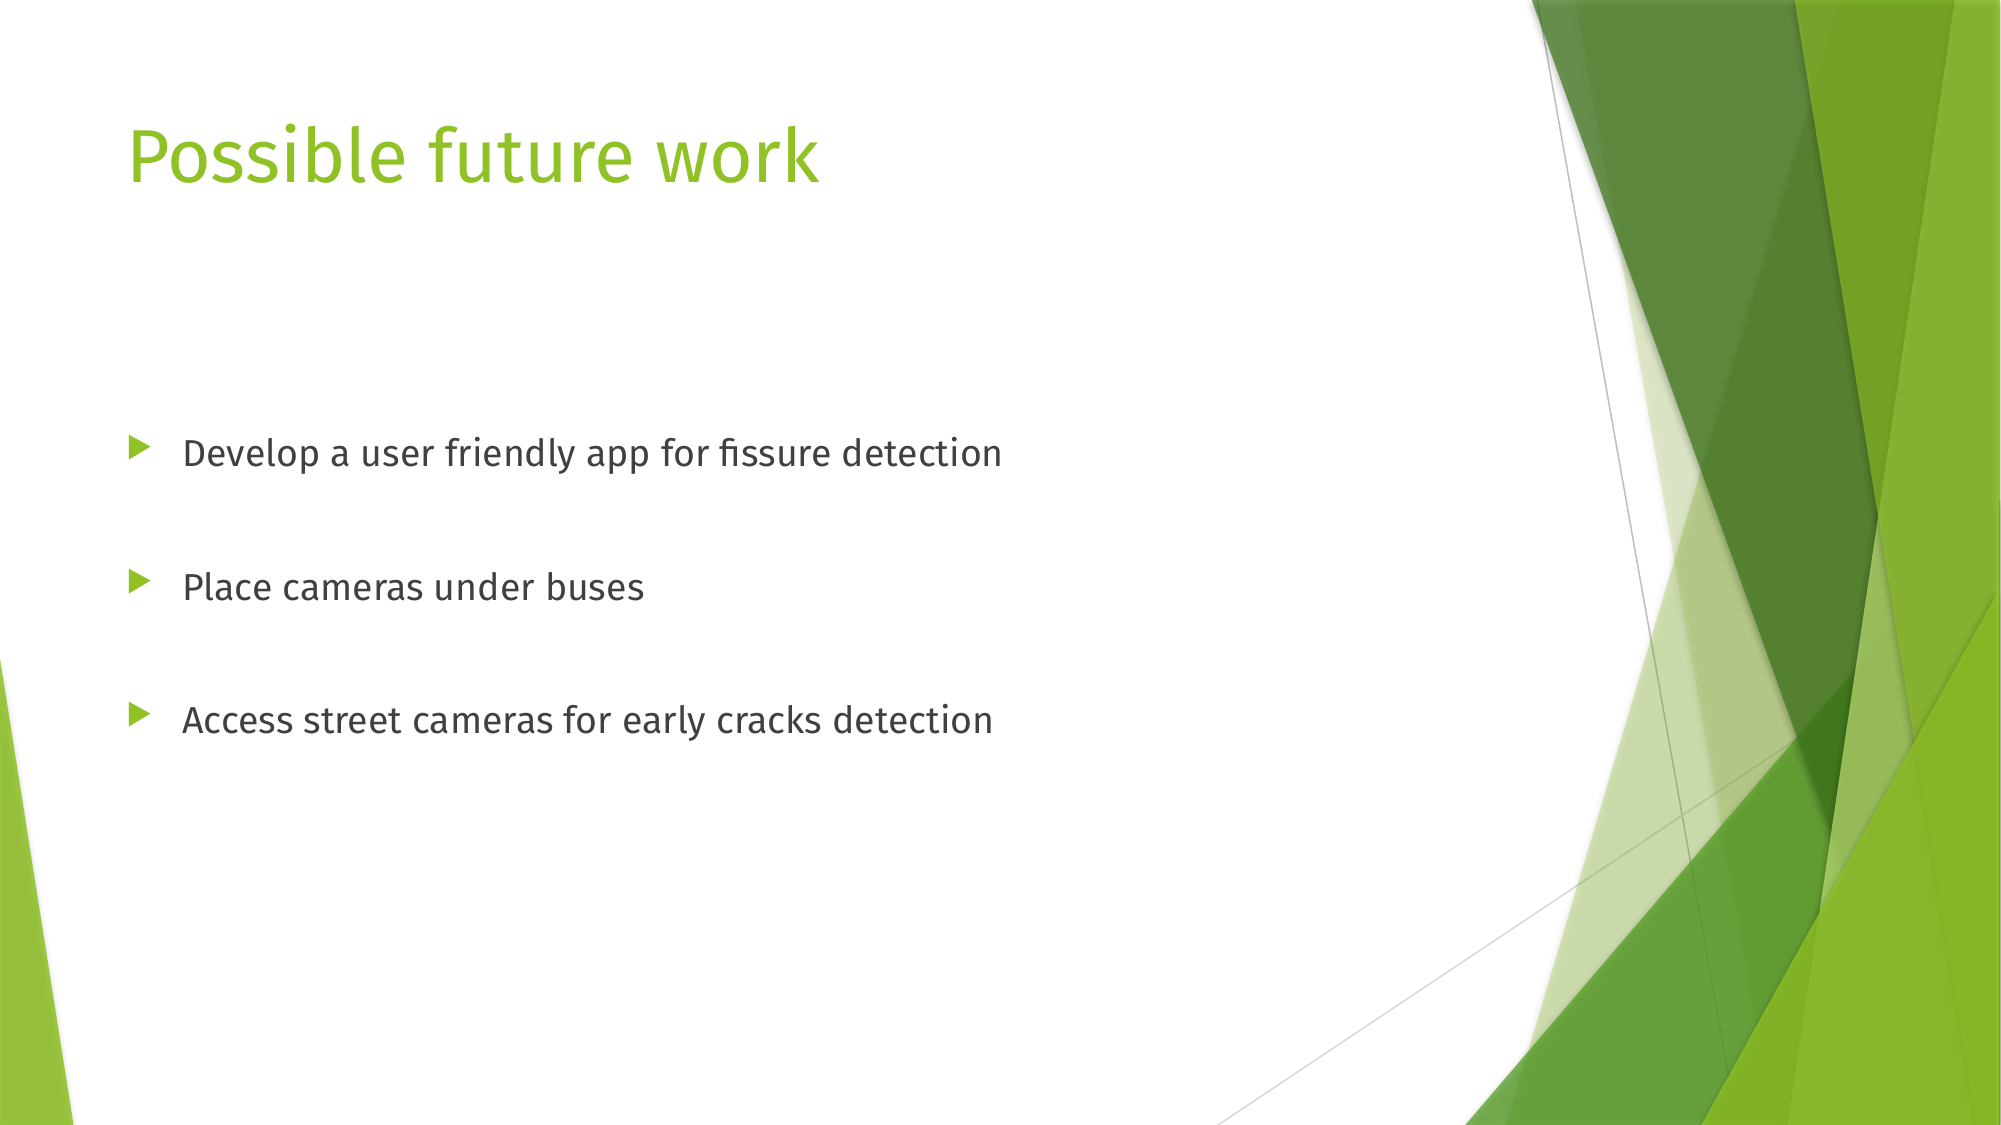

# Possible future work
Develop a user friendly app for fissure detection
Place cameras under buses
Access street cameras for early cracks detection